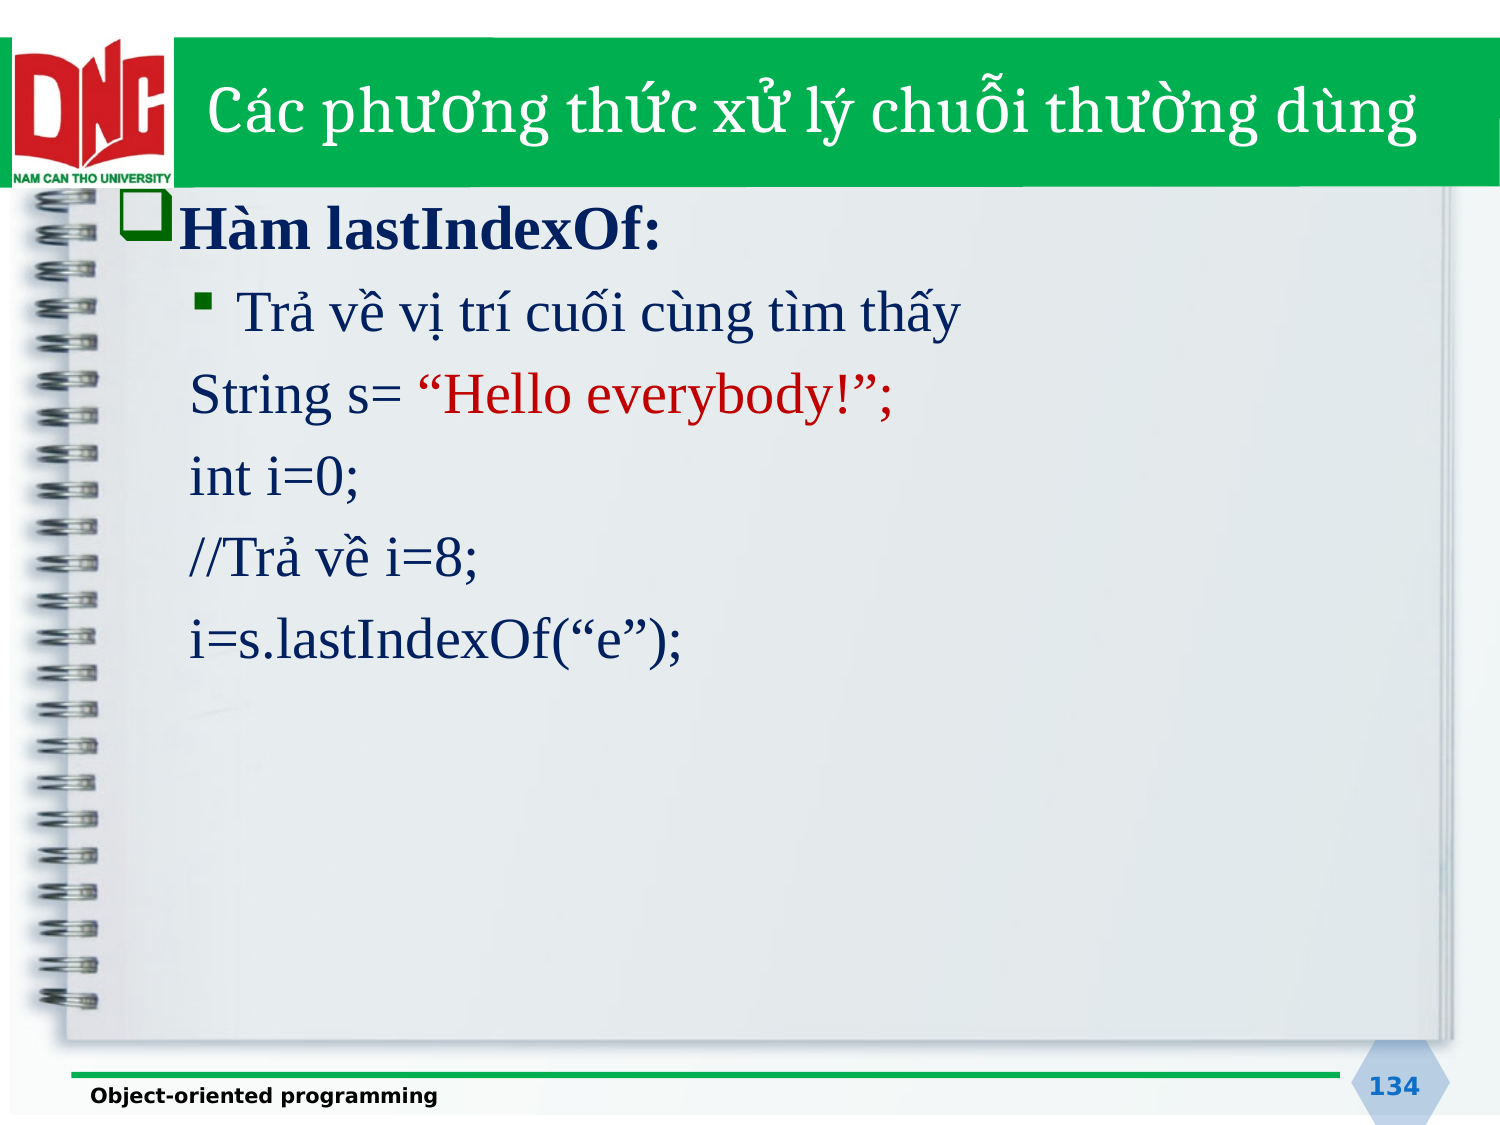

# Các phương thức xử lý chuỗi thường dùng
Hàm lastIndexOf:
Trả về vị trí cuối cùng tìm thấy
String s= “Hello everybody!”;
int i=0;
//Trả về i=8;
i=s.lastIndexOf(“e”);
134
Object-oriented programming